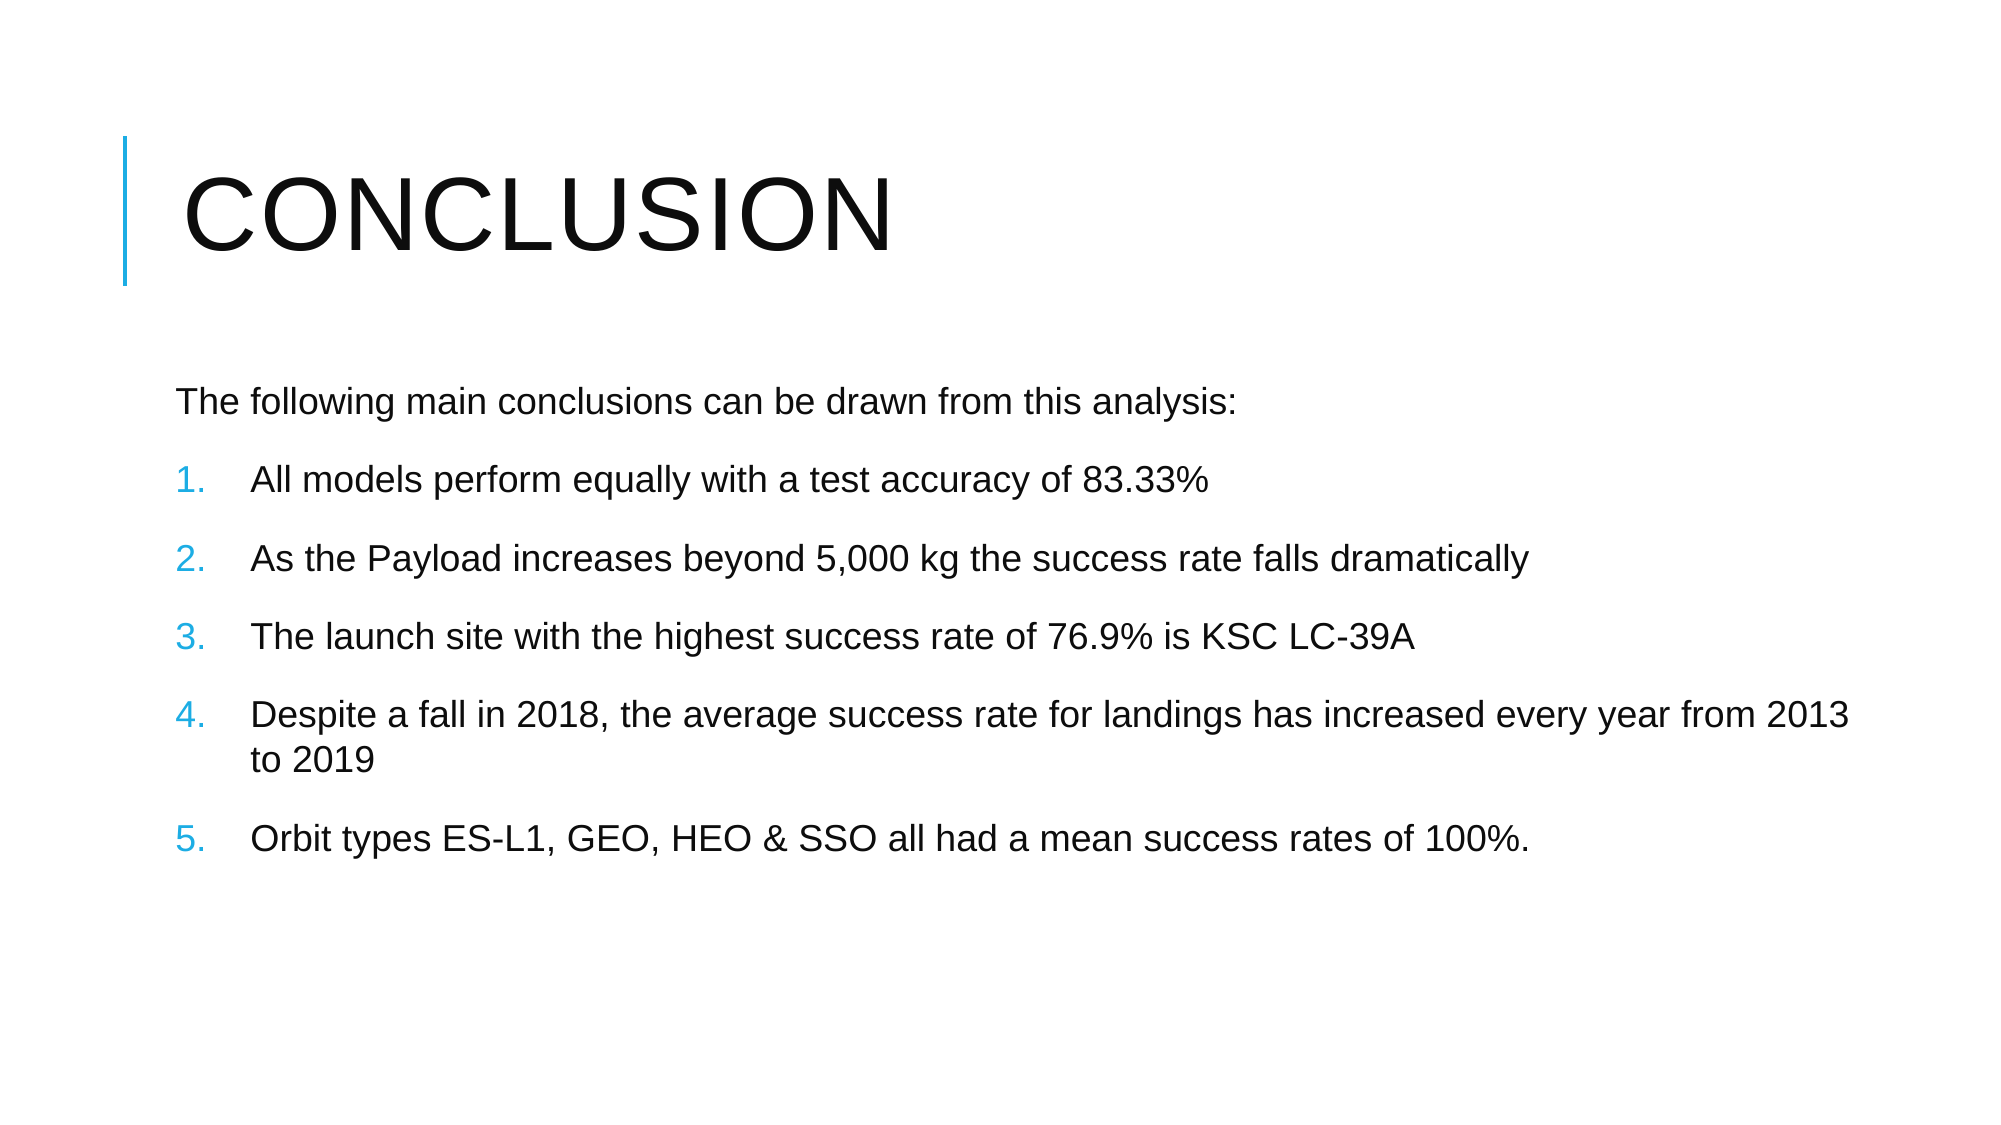

# conclusion
The following main conclusions can be drawn from this analysis:
All models perform equally with a test accuracy of 83.33%
As the Payload increases beyond 5,000 kg the success rate falls dramatically
The launch site with the highest success rate of 76.9% is KSC LC-39A
Despite a fall in 2018, the average success rate for landings has increased every year from 2013 to 2019
Orbit types ES-L1, GEO, HEO & SSO all had a mean success rates of 100%.